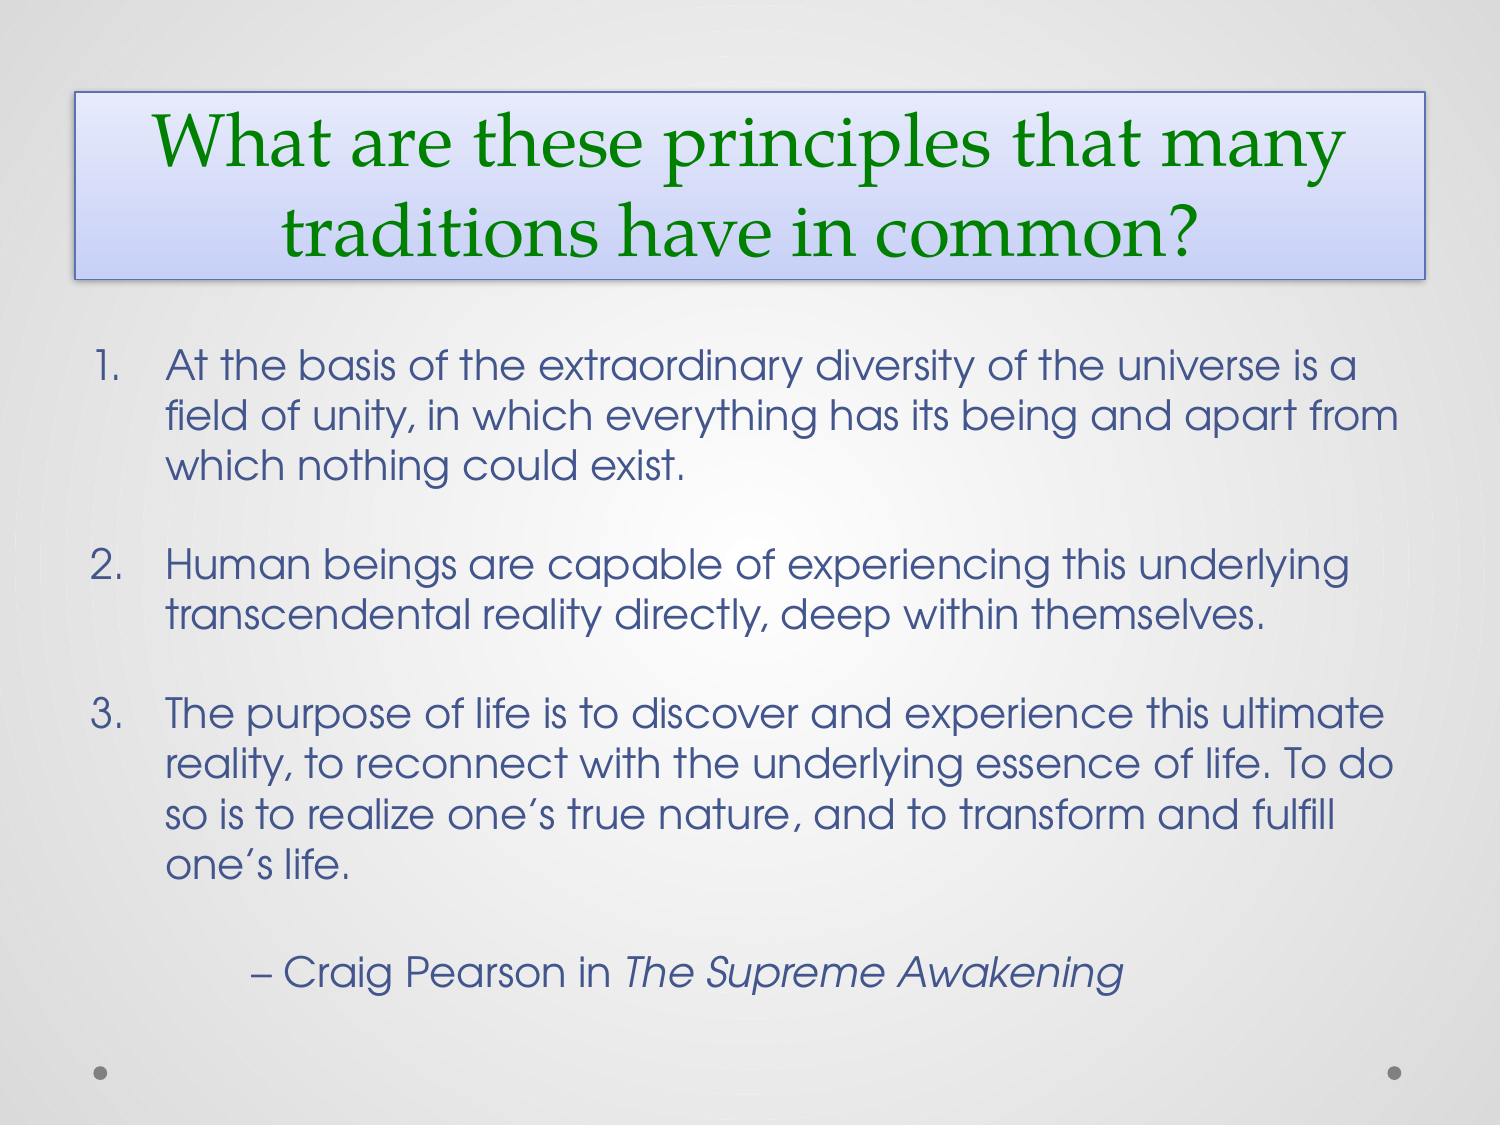

# What are these principles that many traditions have in common?
At the basis of the extraordinary diversity of the universe is a field of unity, in which everything has its being and apart from which nothing could exist.

Human beings are capable of experiencing this underlying transcendental reality directly, deep within themselves.

The purpose of life is to discover and experience this ultimate reality, to reconnect with the underlying essence of life. To do so is to realize one’s true nature, and to transform and fulfill one’s life.
	 – Craig Pearson in The Supreme Awakening